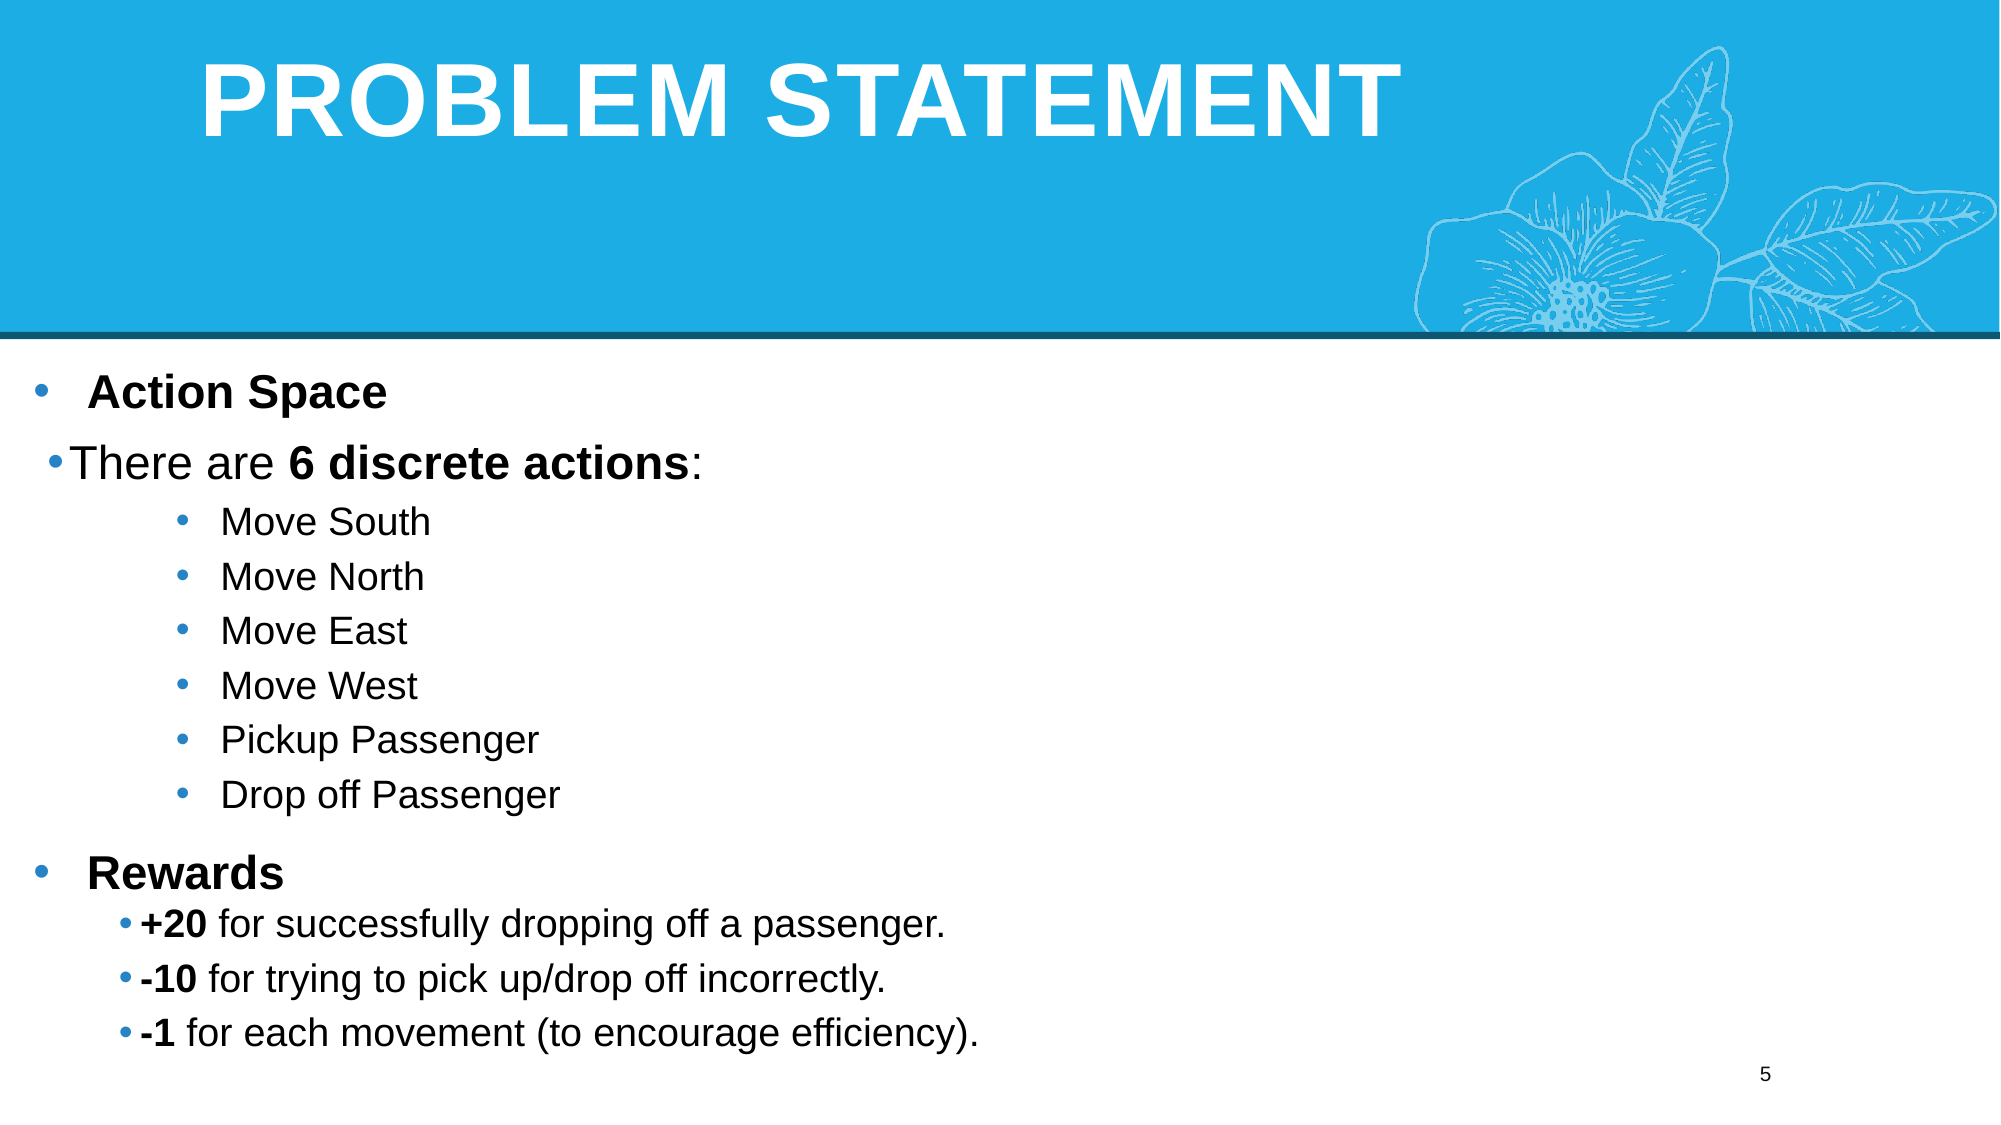

# Problem Statement
Action Space
There are 6 discrete actions:
Move South
Move North
Move East
Move West
Pickup Passenger
Drop off Passenger
Rewards
+20 for successfully dropping off a passenger.
-10 for trying to pick up/drop off incorrectly.
-1 for each movement (to encourage efficiency).
5